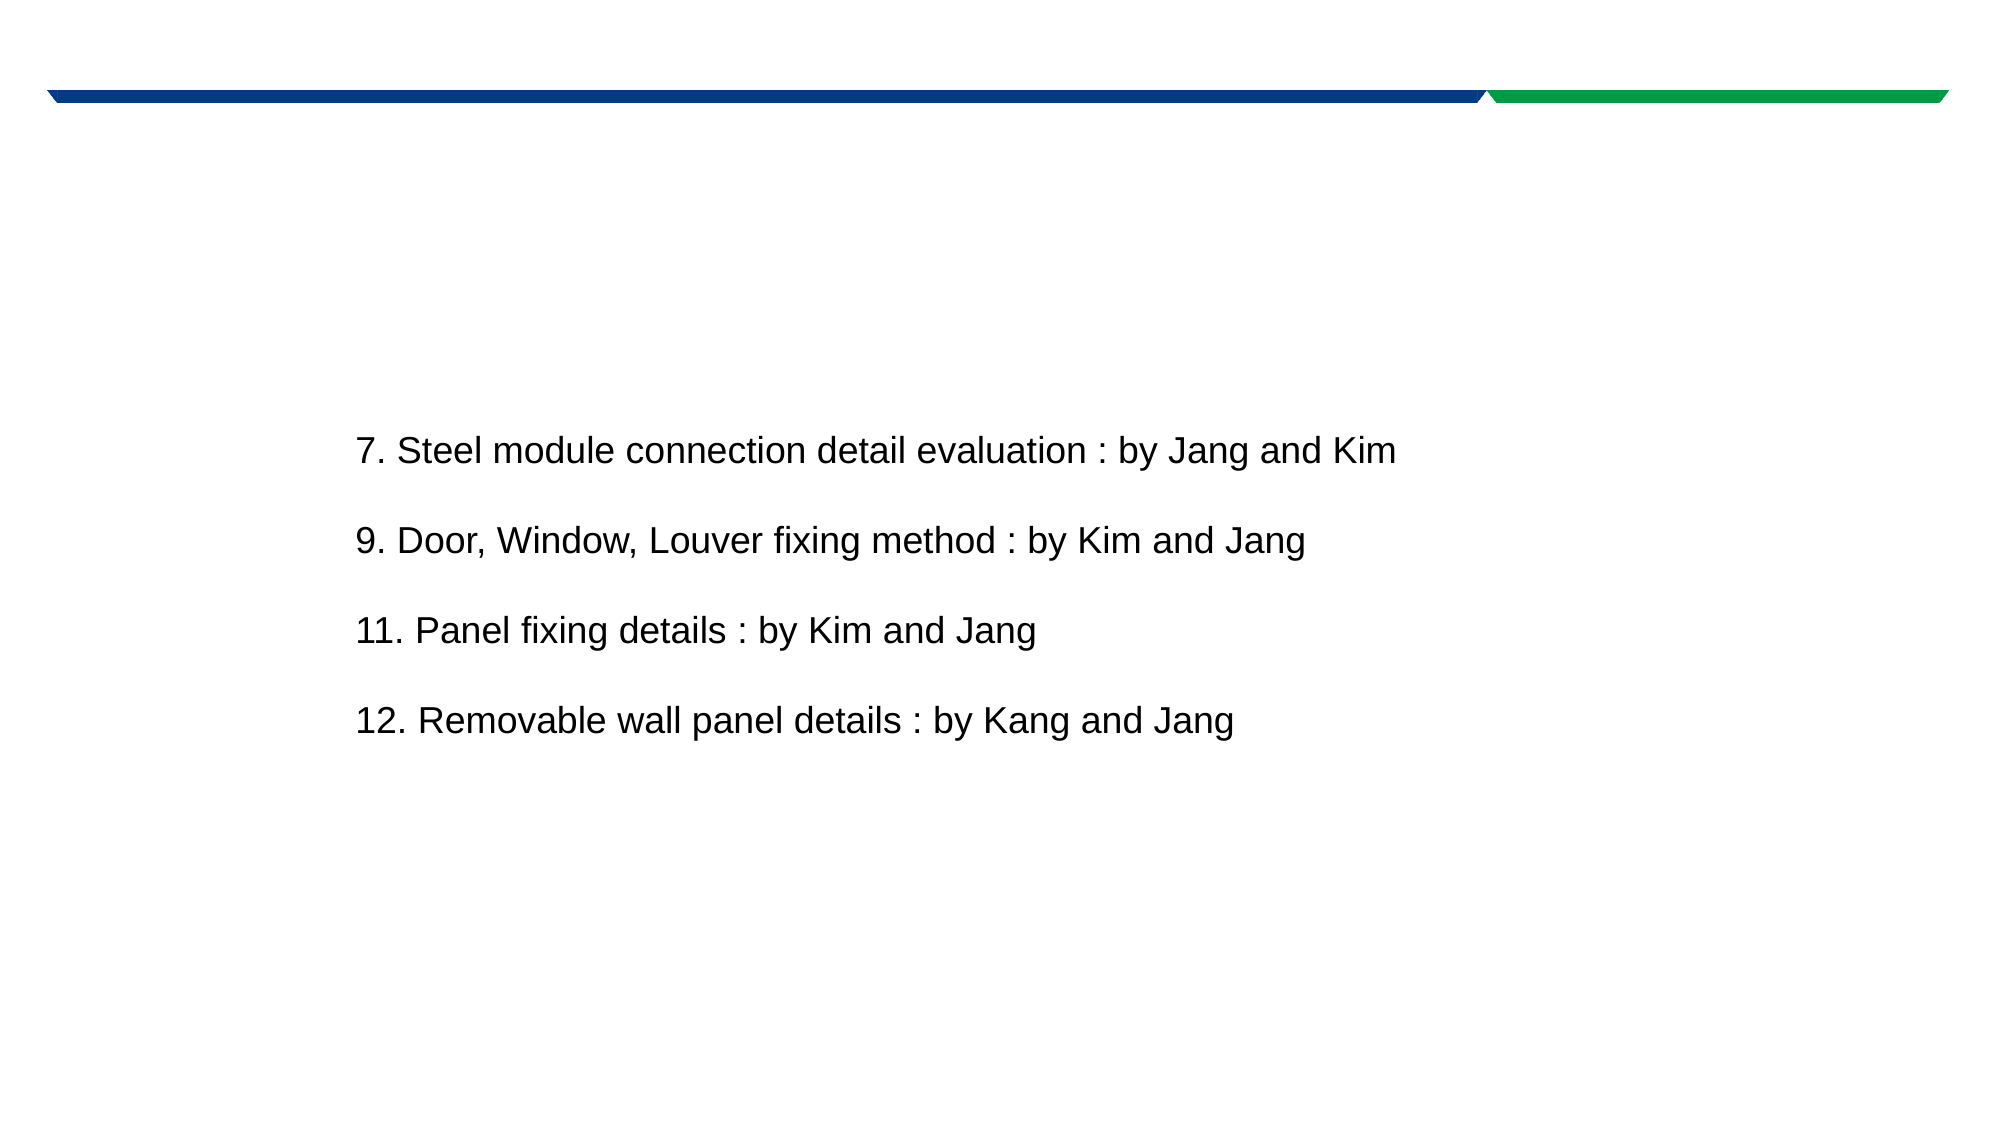

7. Steel module connection detail evaluation : by Jang and Kim

9. Door, Window, Louver fixing method : by Kim and Jang

11. Panel fixing details : by Kim and Jang

12. Removable wall panel details : by Kang and Jang